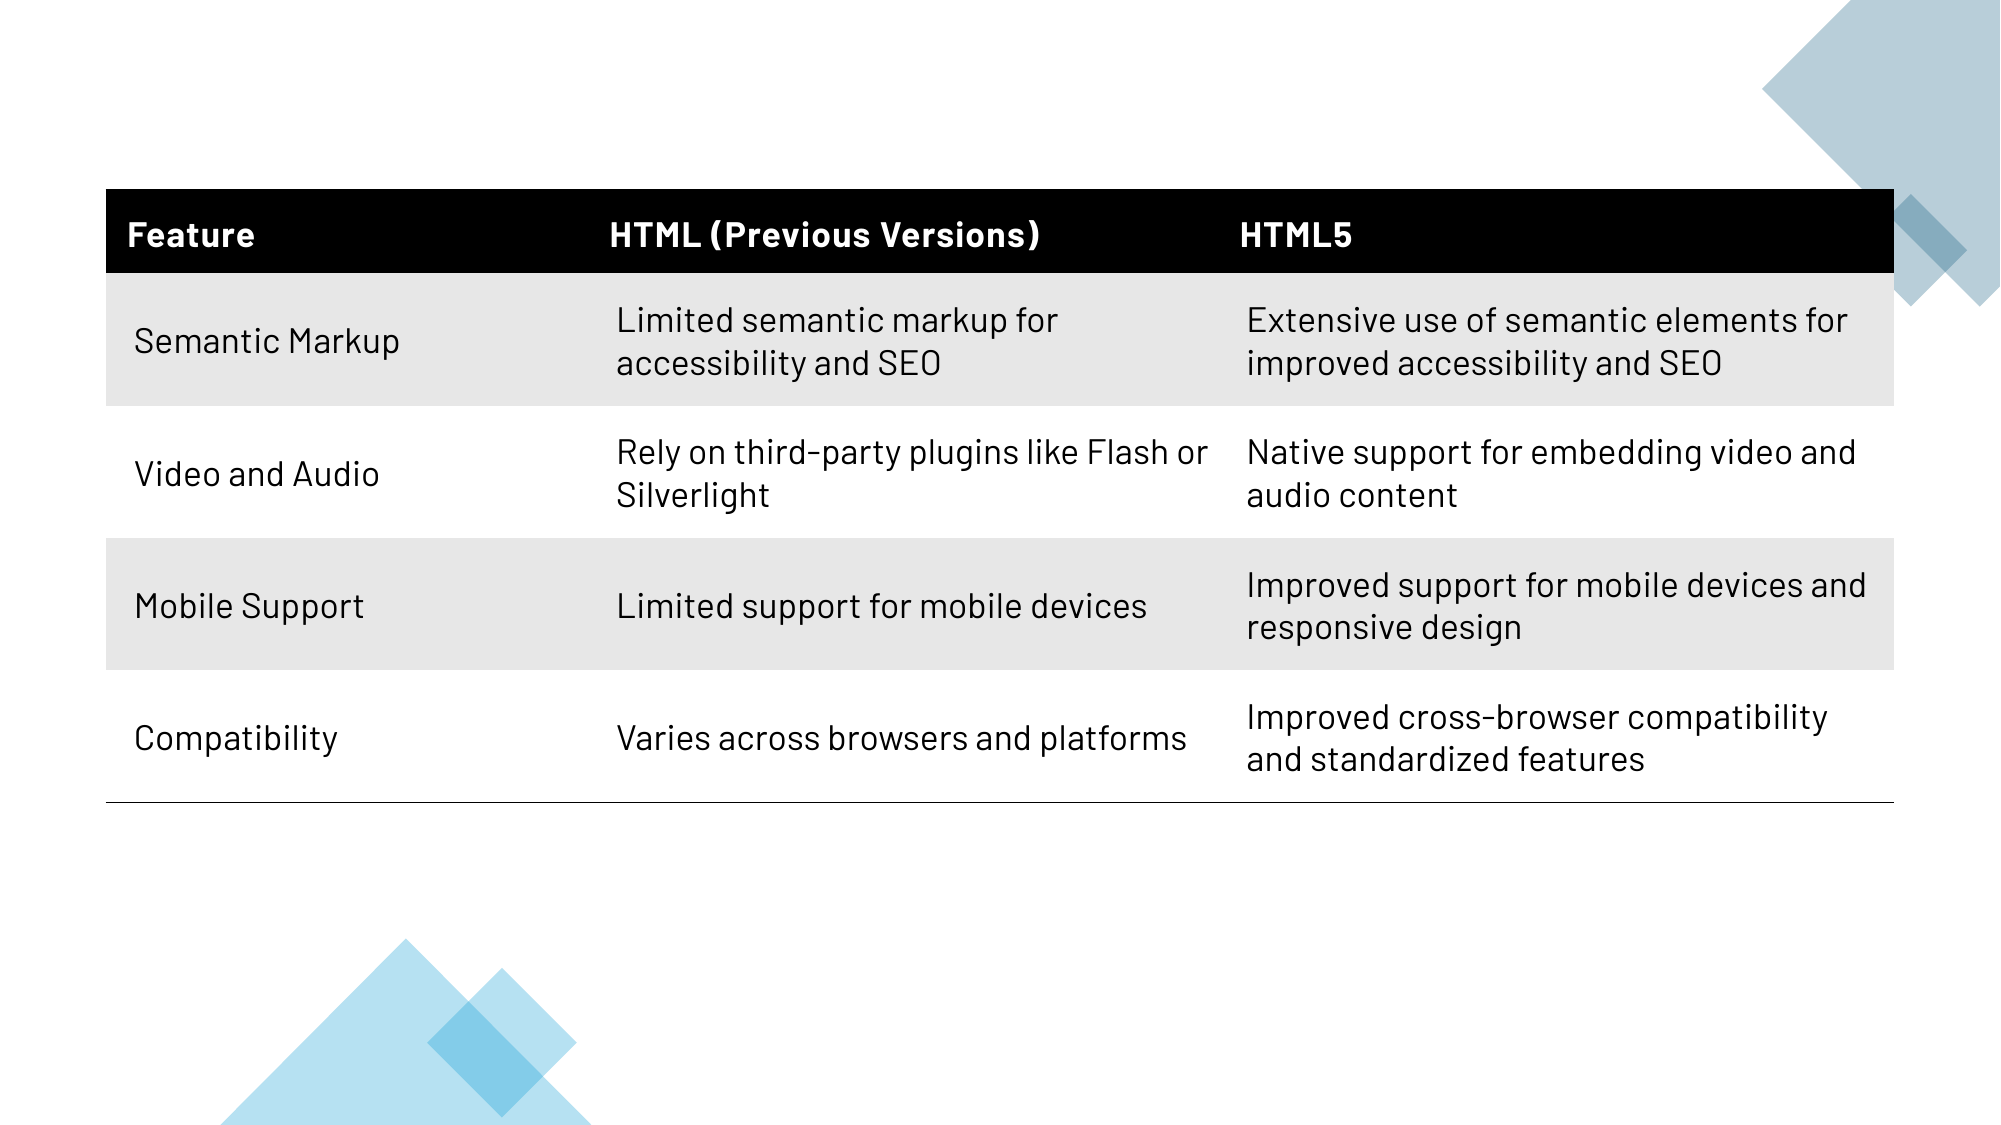

| Feature | HTML (Previous Versions) | HTML5 |
| --- | --- | --- |
| Semantic Markup | Limited semantic markup for accessibility and SEO | Extensive use of semantic elements for improved accessibility and SEO |
| Video and Audio | Rely on third-party plugins like Flash or Silverlight | Native support for embedding video and audio content |
| Mobile Support | Limited support for mobile devices | Improved support for mobile devices and responsive design |
| Compatibility | Varies across browsers and platforms | Improved cross-browser compatibility and standardized features |